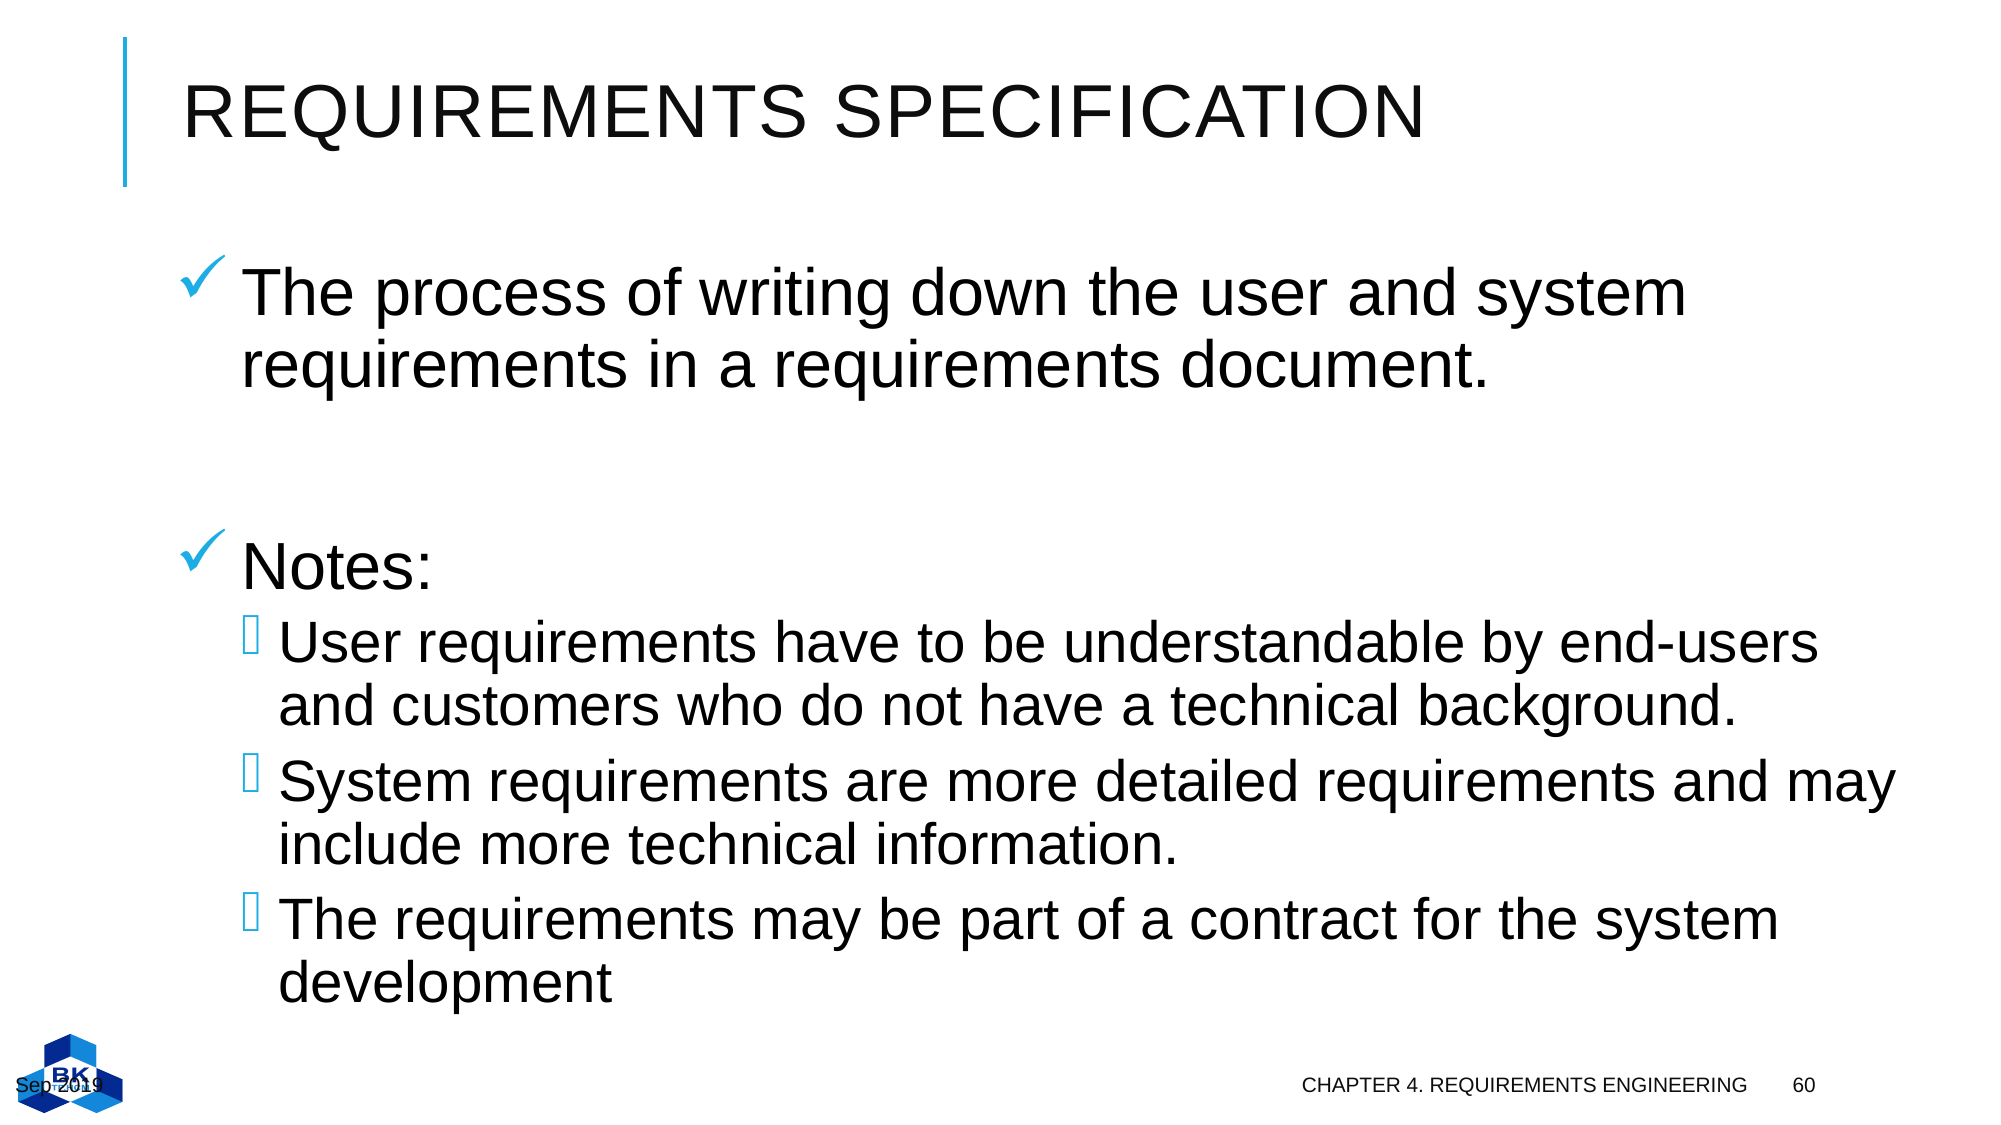

# Requirements specification
The process of writing down the user and system requirements in a requirements document.

Notes:
User requirements have to be understandable by end-users and customers who do not have a technical background.
System requirements are more detailed requirements and may include more technical information.
The requirements may be part of a contract for the system development
Sep 2019
Chapter 4. Requirements engineering
60